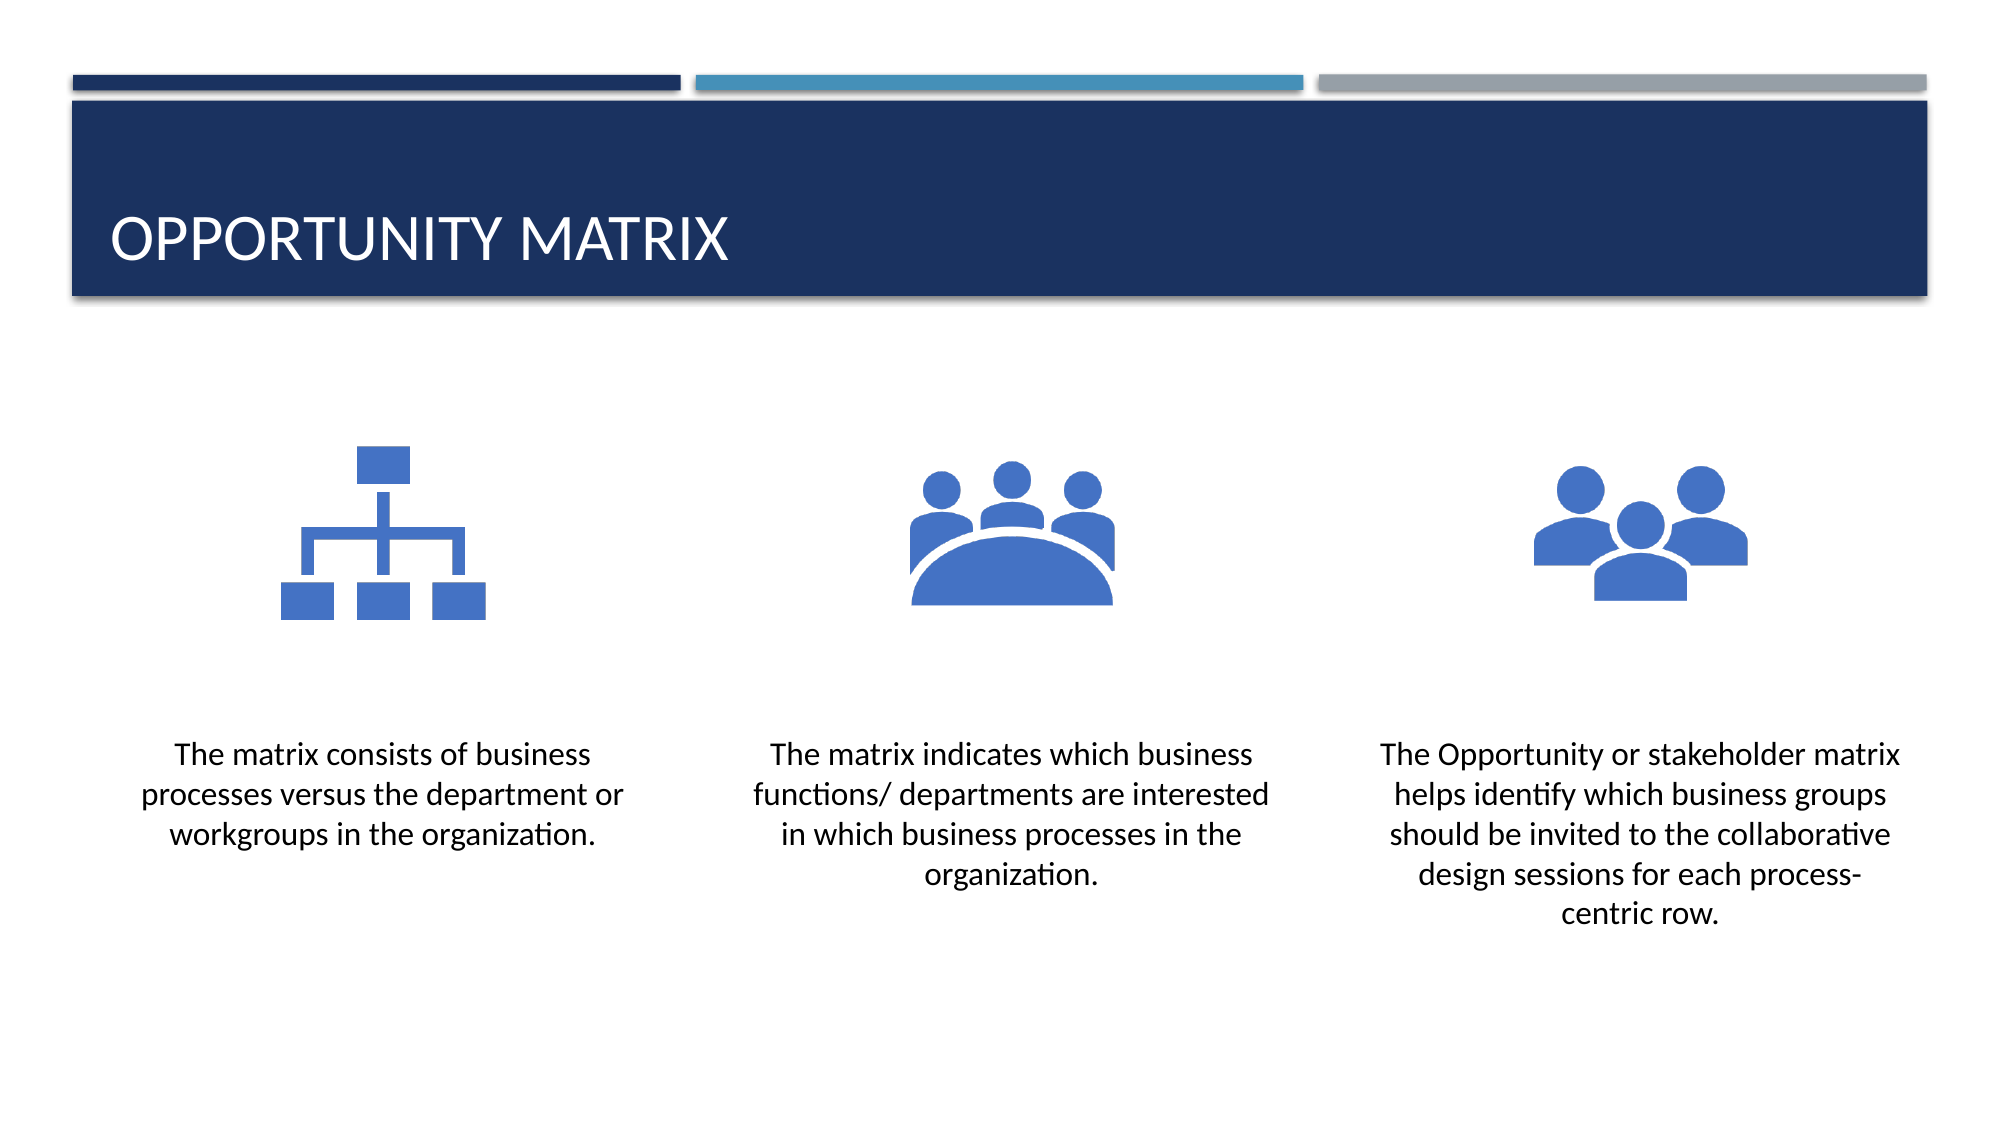

# Opportunity Matrix
The matrix consists of business processes versus the department or workgroups in the organization.
The matrix indicates which business functions/ departments are interested in which business processes in the organization.
The Opportunity or stakeholder matrix helps identify which business groups should be invited to the collaborative design sessions for each process-centric row.